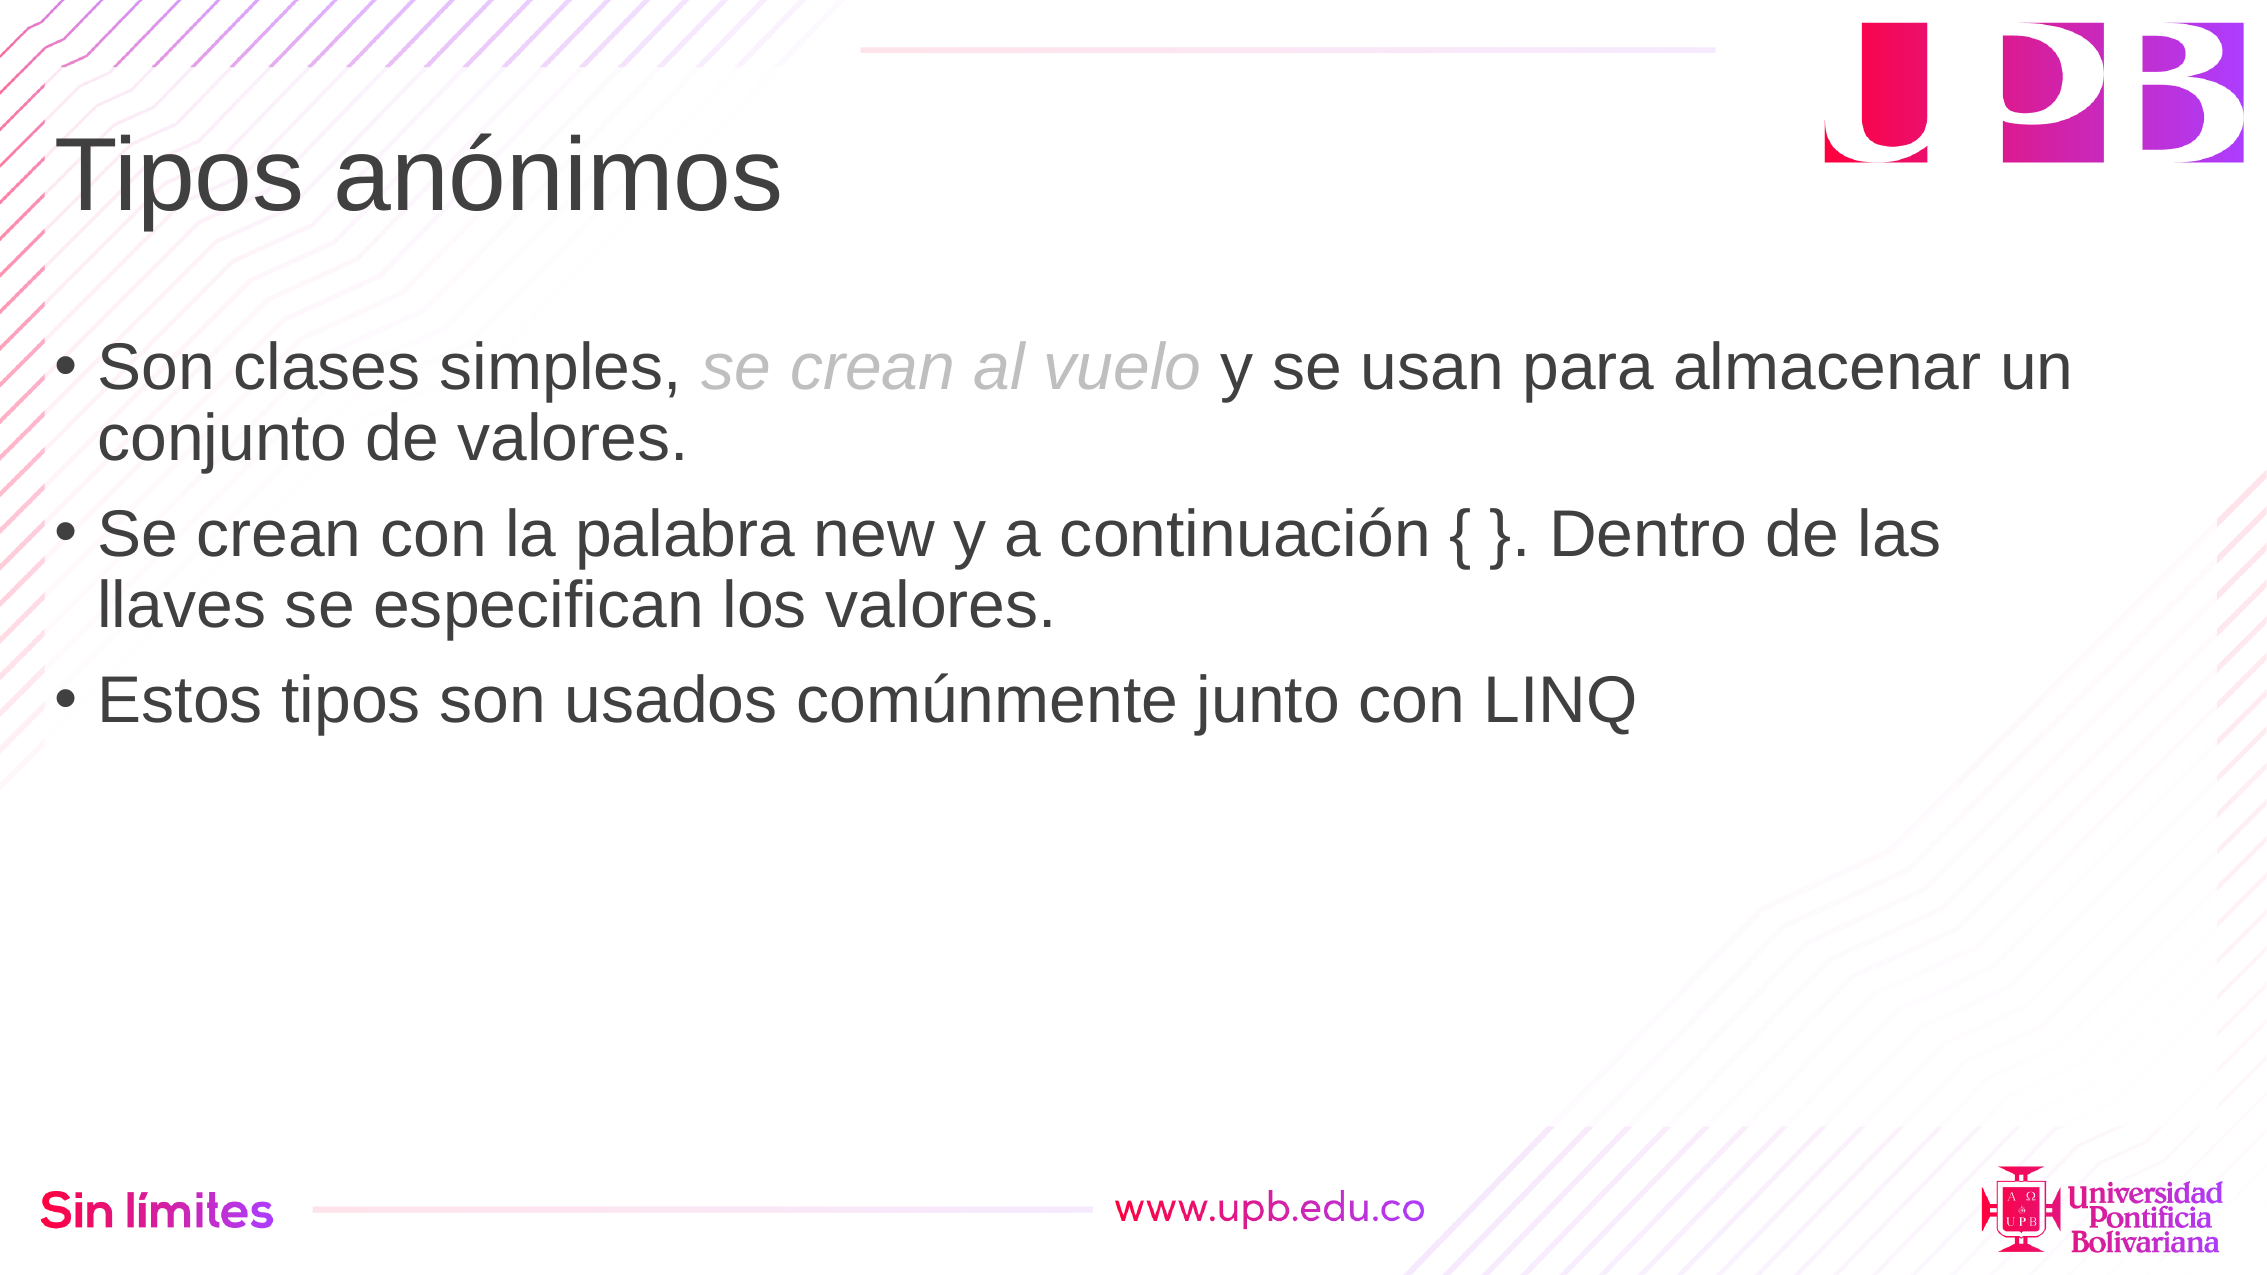

# Tipos anónimos
Son clases simples, se crean al vuelo y se usan para almacenar un conjunto de valores.
Se crean con la palabra new y a continuación { }. Dentro de las llaves se especifican los valores.
Estos tipos son usados comúnmente junto con LINQ